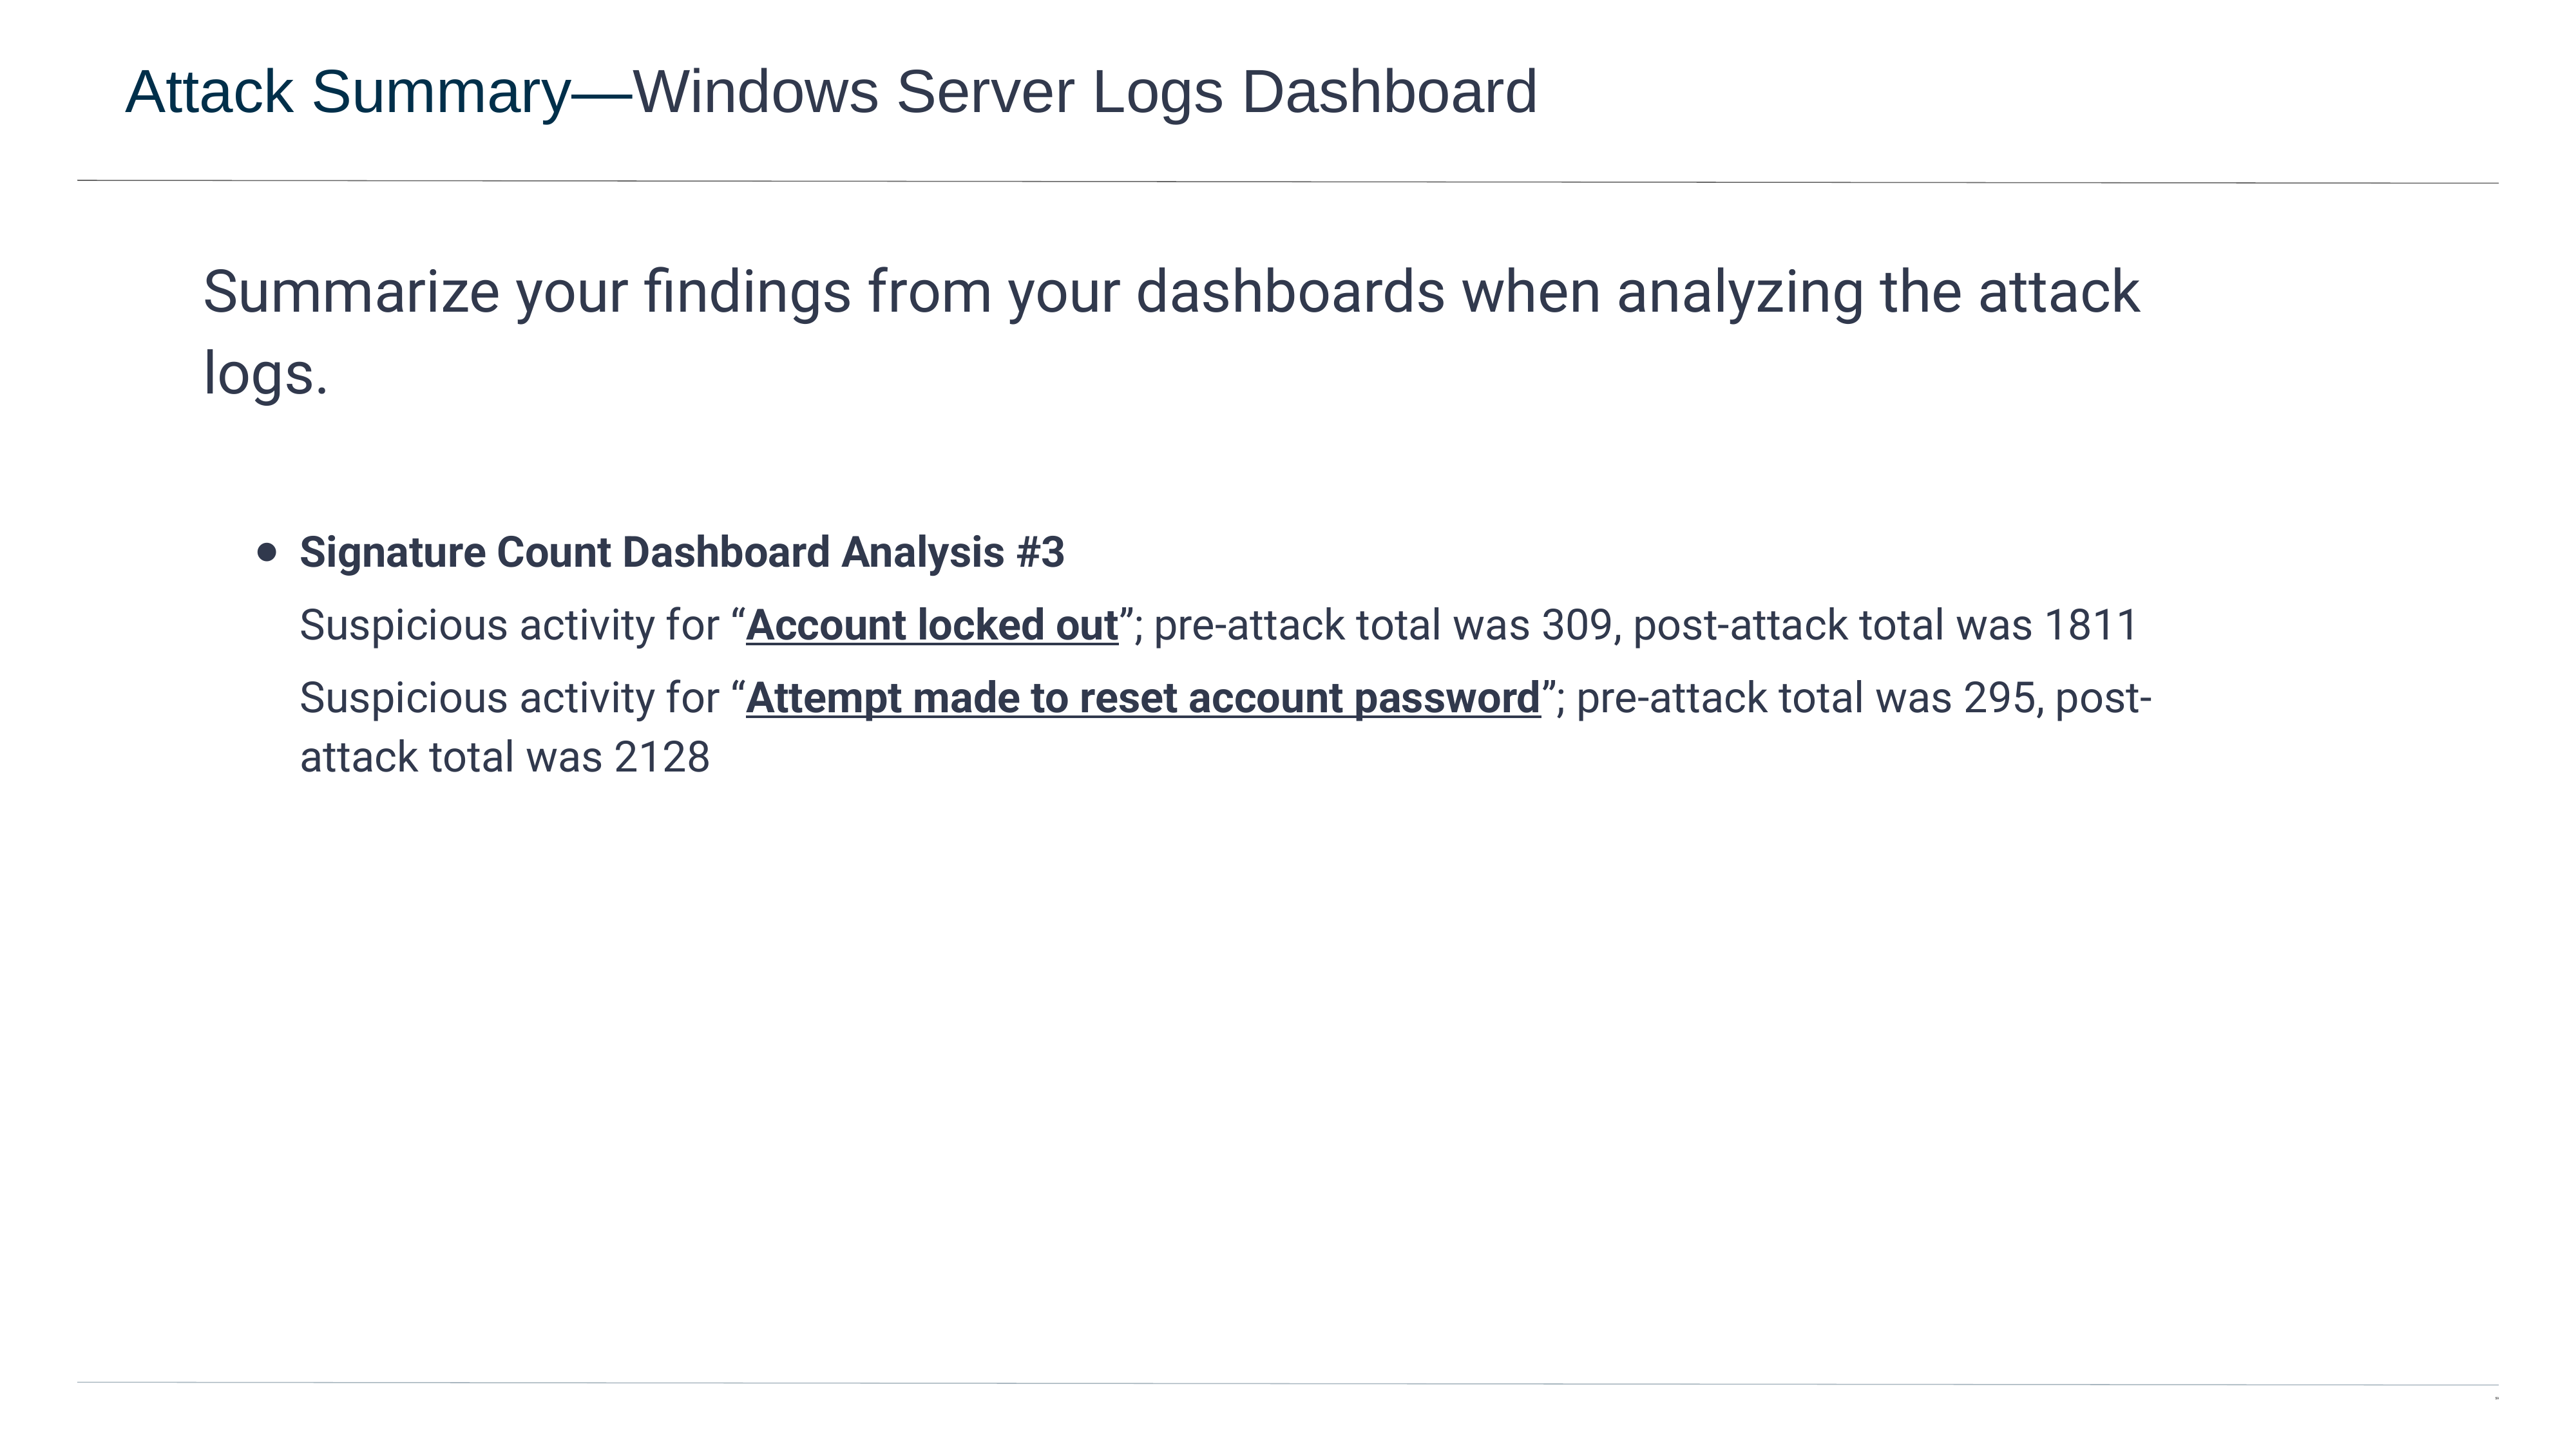

# Attack Summary—Windows Server Logs Dashboard
Summarize your findings from your dashboards when analyzing the attack logs.

Signature Count Dashboard Analysis #3
Suspicious activity for “Account locked out”; pre-attack total was 309, post-attack total was 1811
Suspicious activity for “Attempt made to reset account password”; pre-attack total was 295, post-attack total was 2128

59